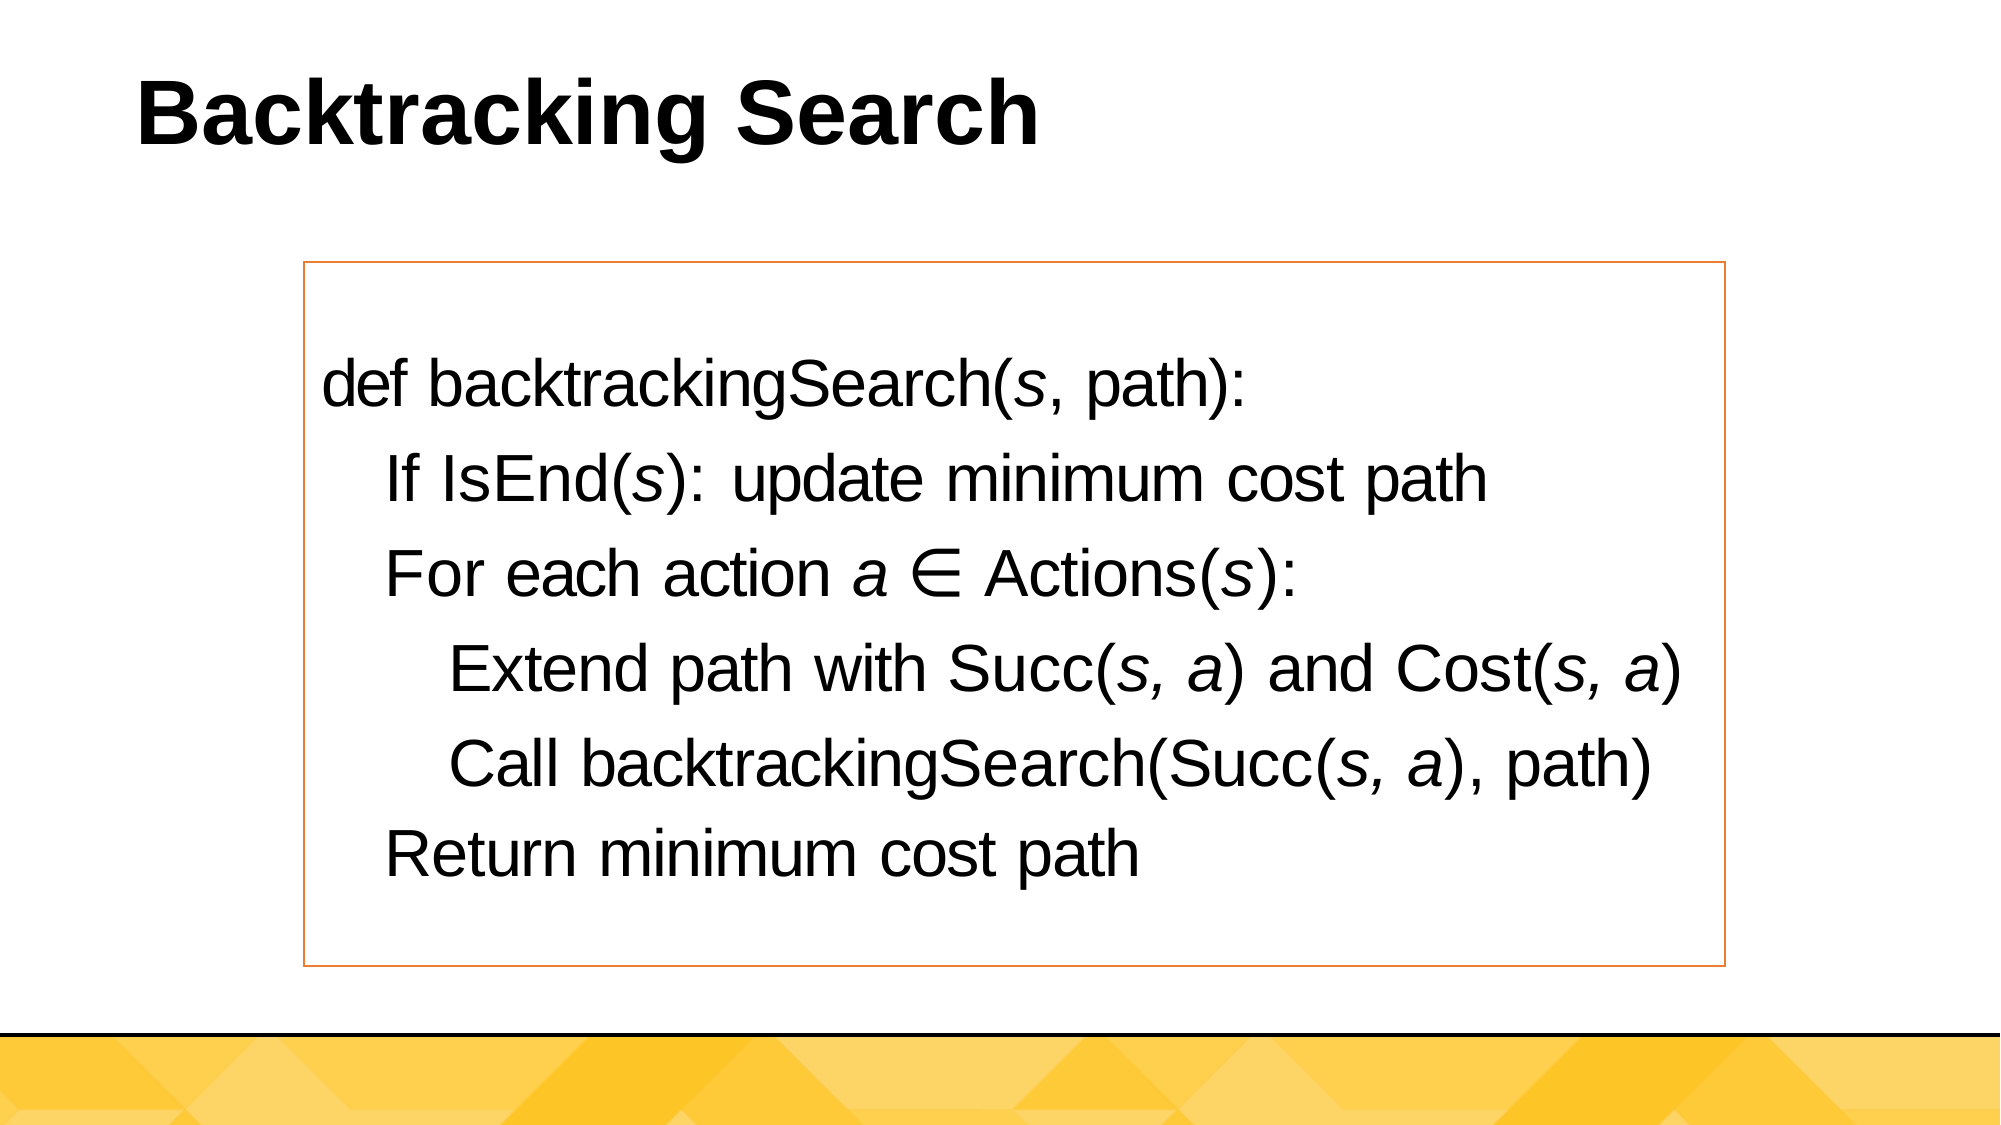

# Backtracking Search
def backtrackingSearch(s, path):
If IsEnd(s): update minimum cost path  For each action a ∈ Actions(s):
Extend path with Succ(s, a) and Cost(s, a)  Call backtrackingSearch(Succ(s, a), path)
Return minimum cost path